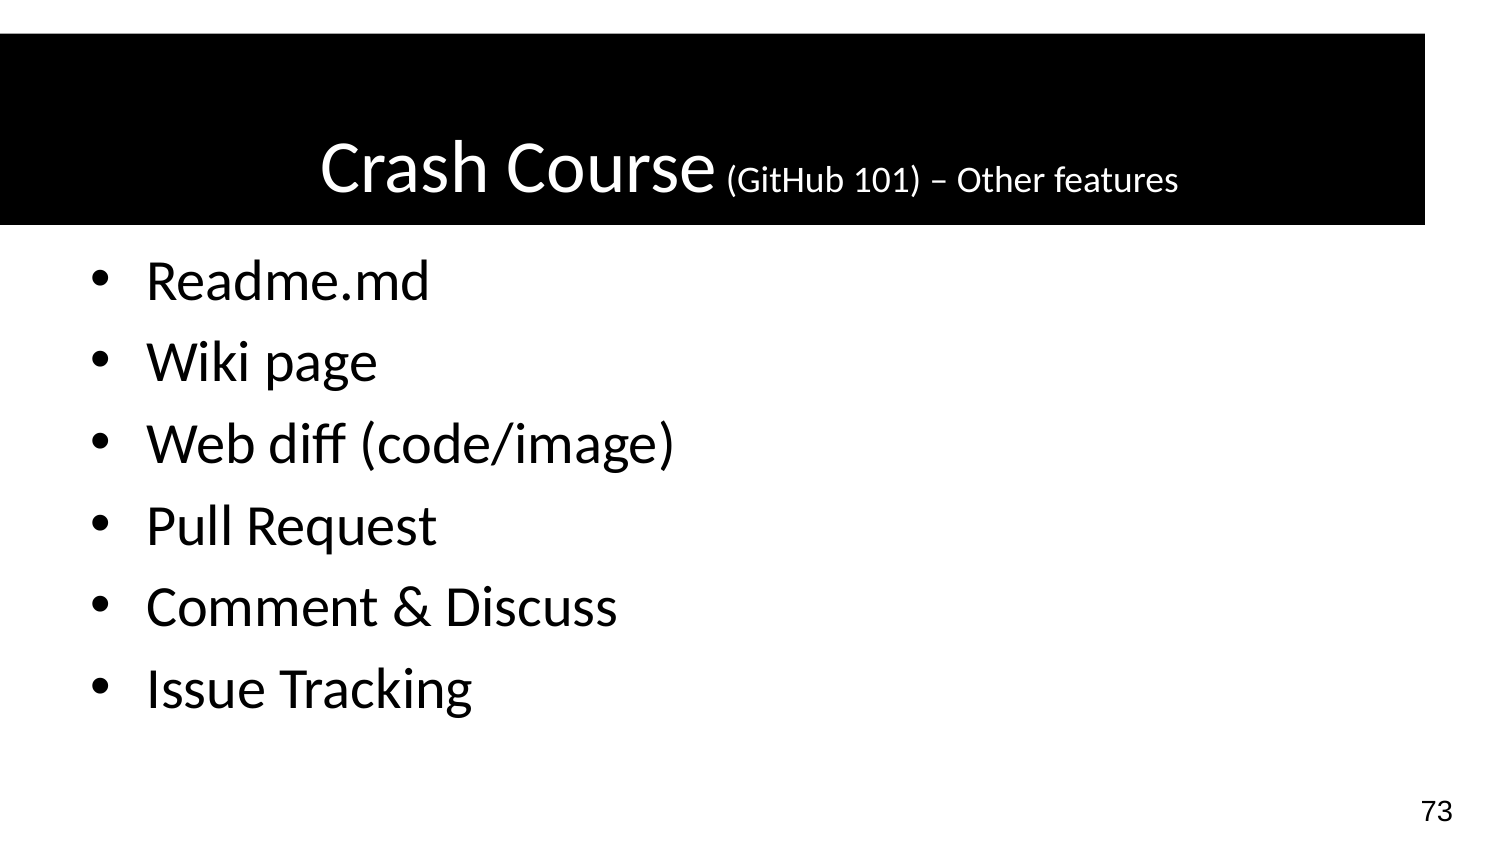

# Crash Course (GitHub 101) – Other features
Readme.md
Wiki page
Web diff (code/image)
Pull Request
Comment & Discuss
Issue Tracking